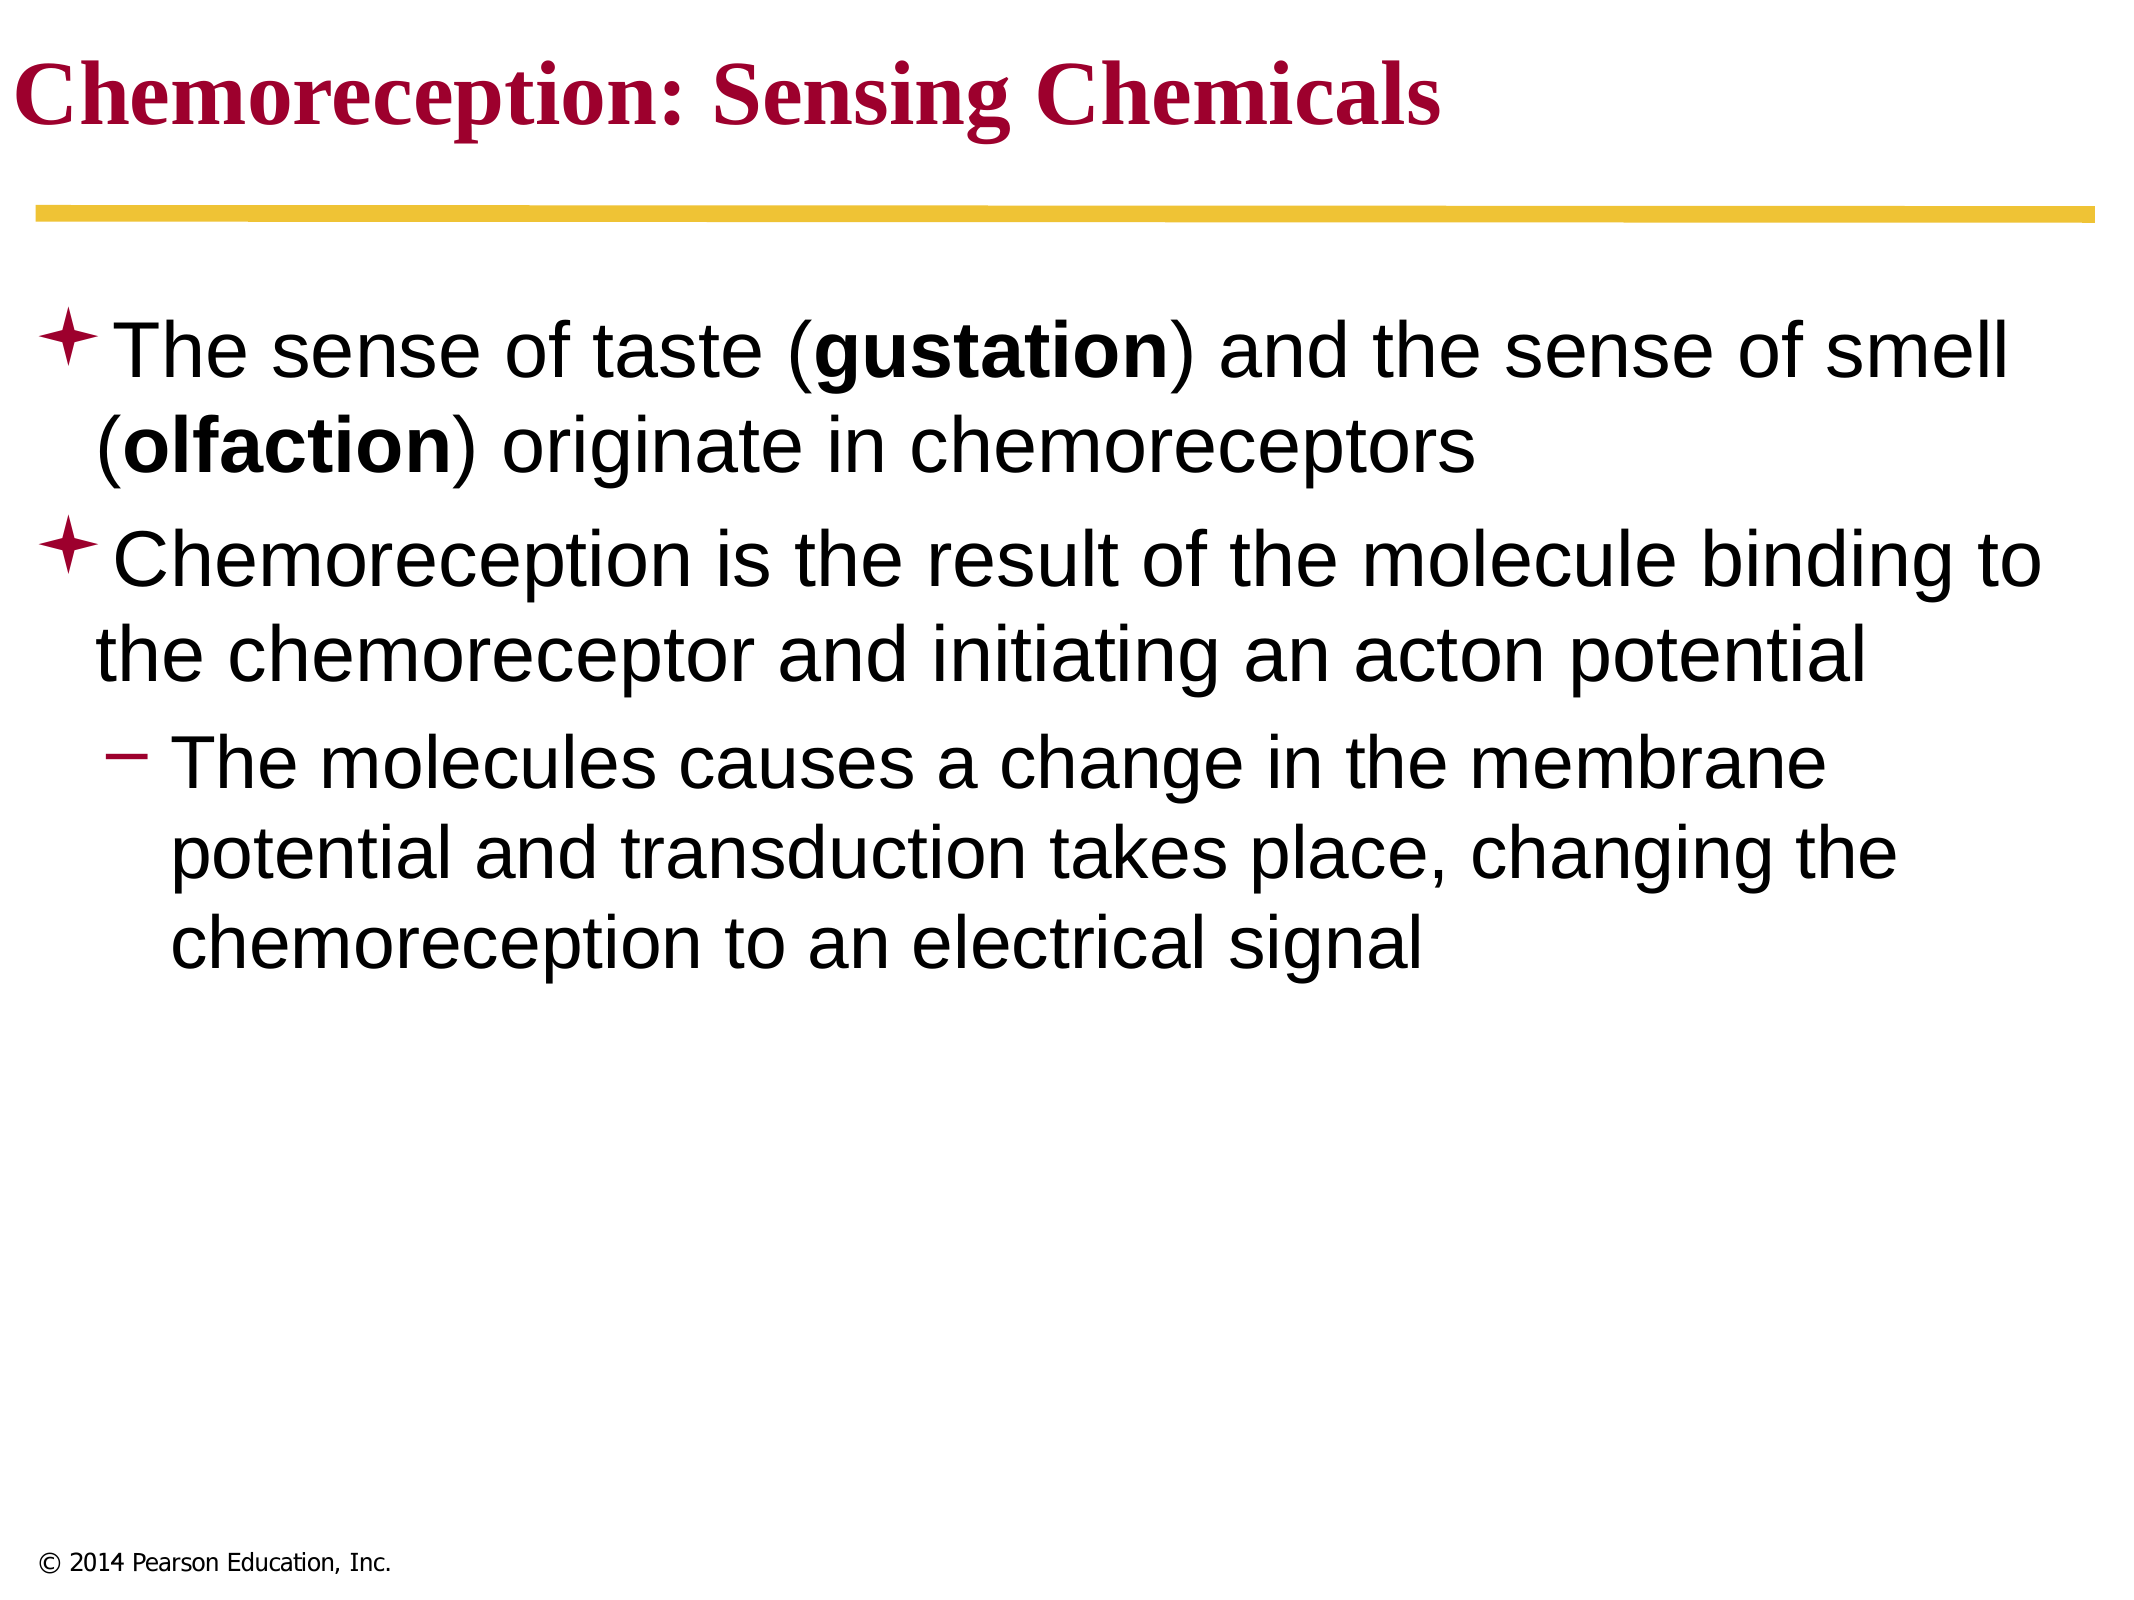

Chemoreception: Sensing Chemicals
The sense of taste (gustation) and the sense of smell (olfaction) originate in chemoreceptors
Chemoreception is the result of the molecule binding to the chemoreceptor and initiating an acton potential
The molecules causes a change in the membrane potential and transduction takes place, changing the chemoreception to an electrical signal